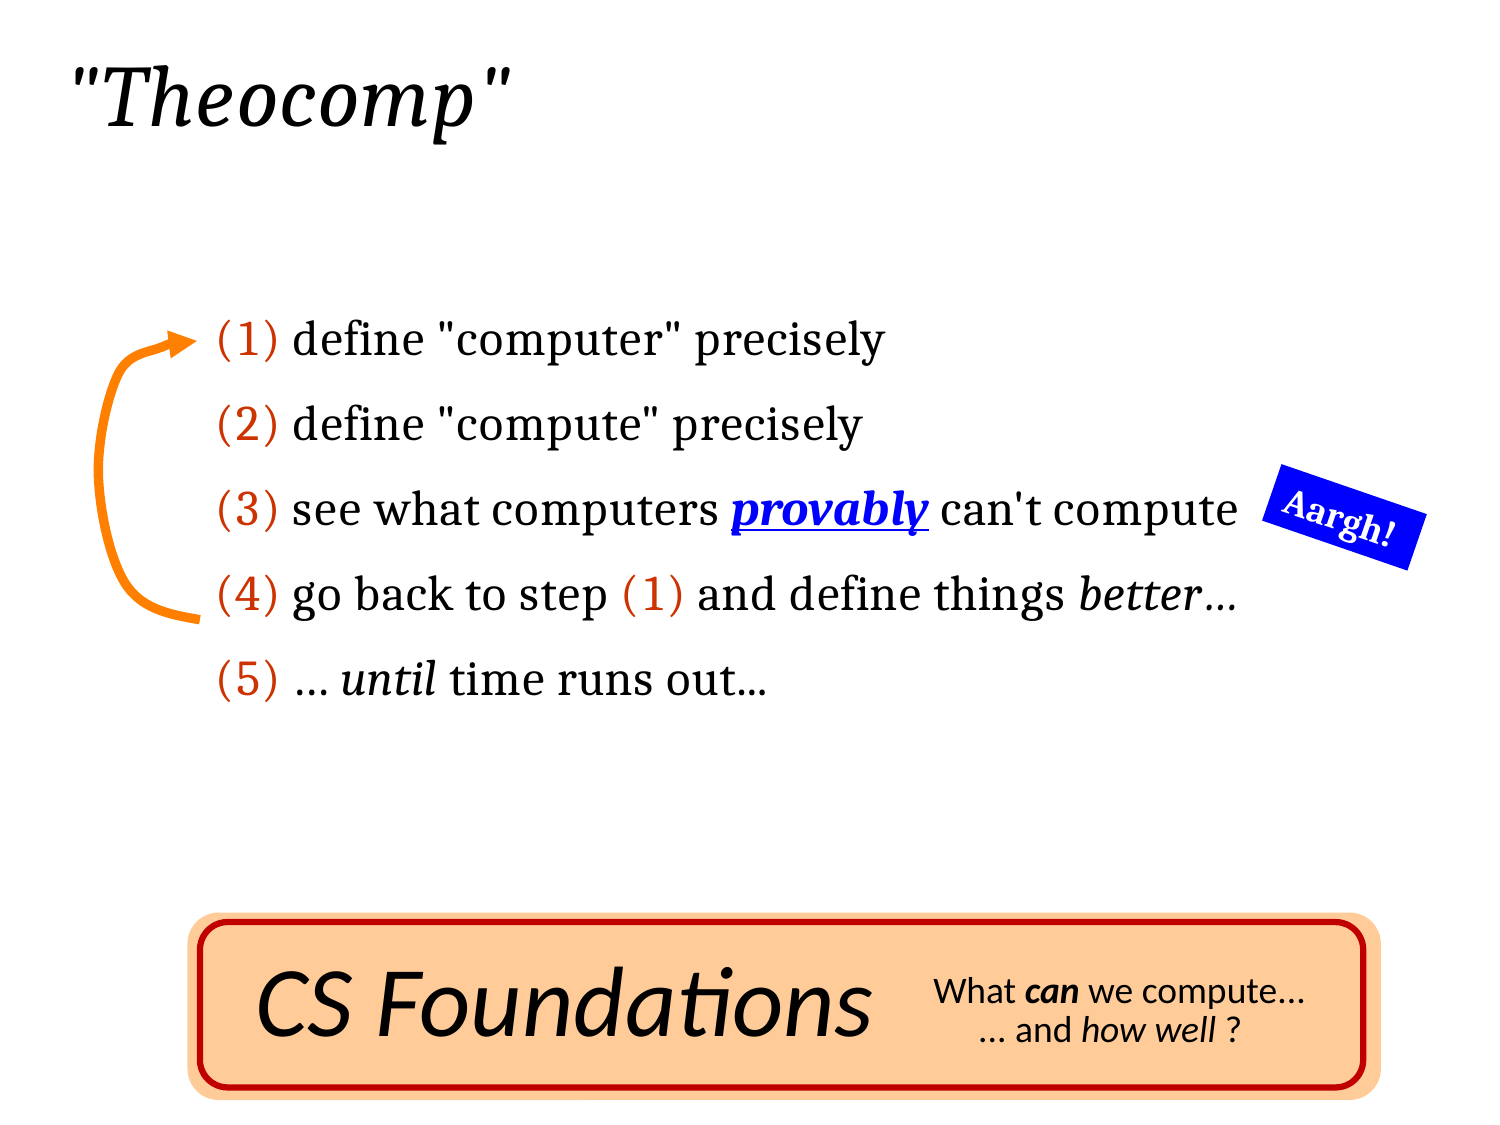

"Theocomp"
(1) define "computer" precisely
(2) define "compute" precisely
(3) see what computers provably can't compute
(4) go back to step (1) and define things better…
(5) … until time runs out...

Aargh!

CS Foundations
CS Foundations
What can be computed...
What can we compute...
... and how well ?
... and how efficiently?